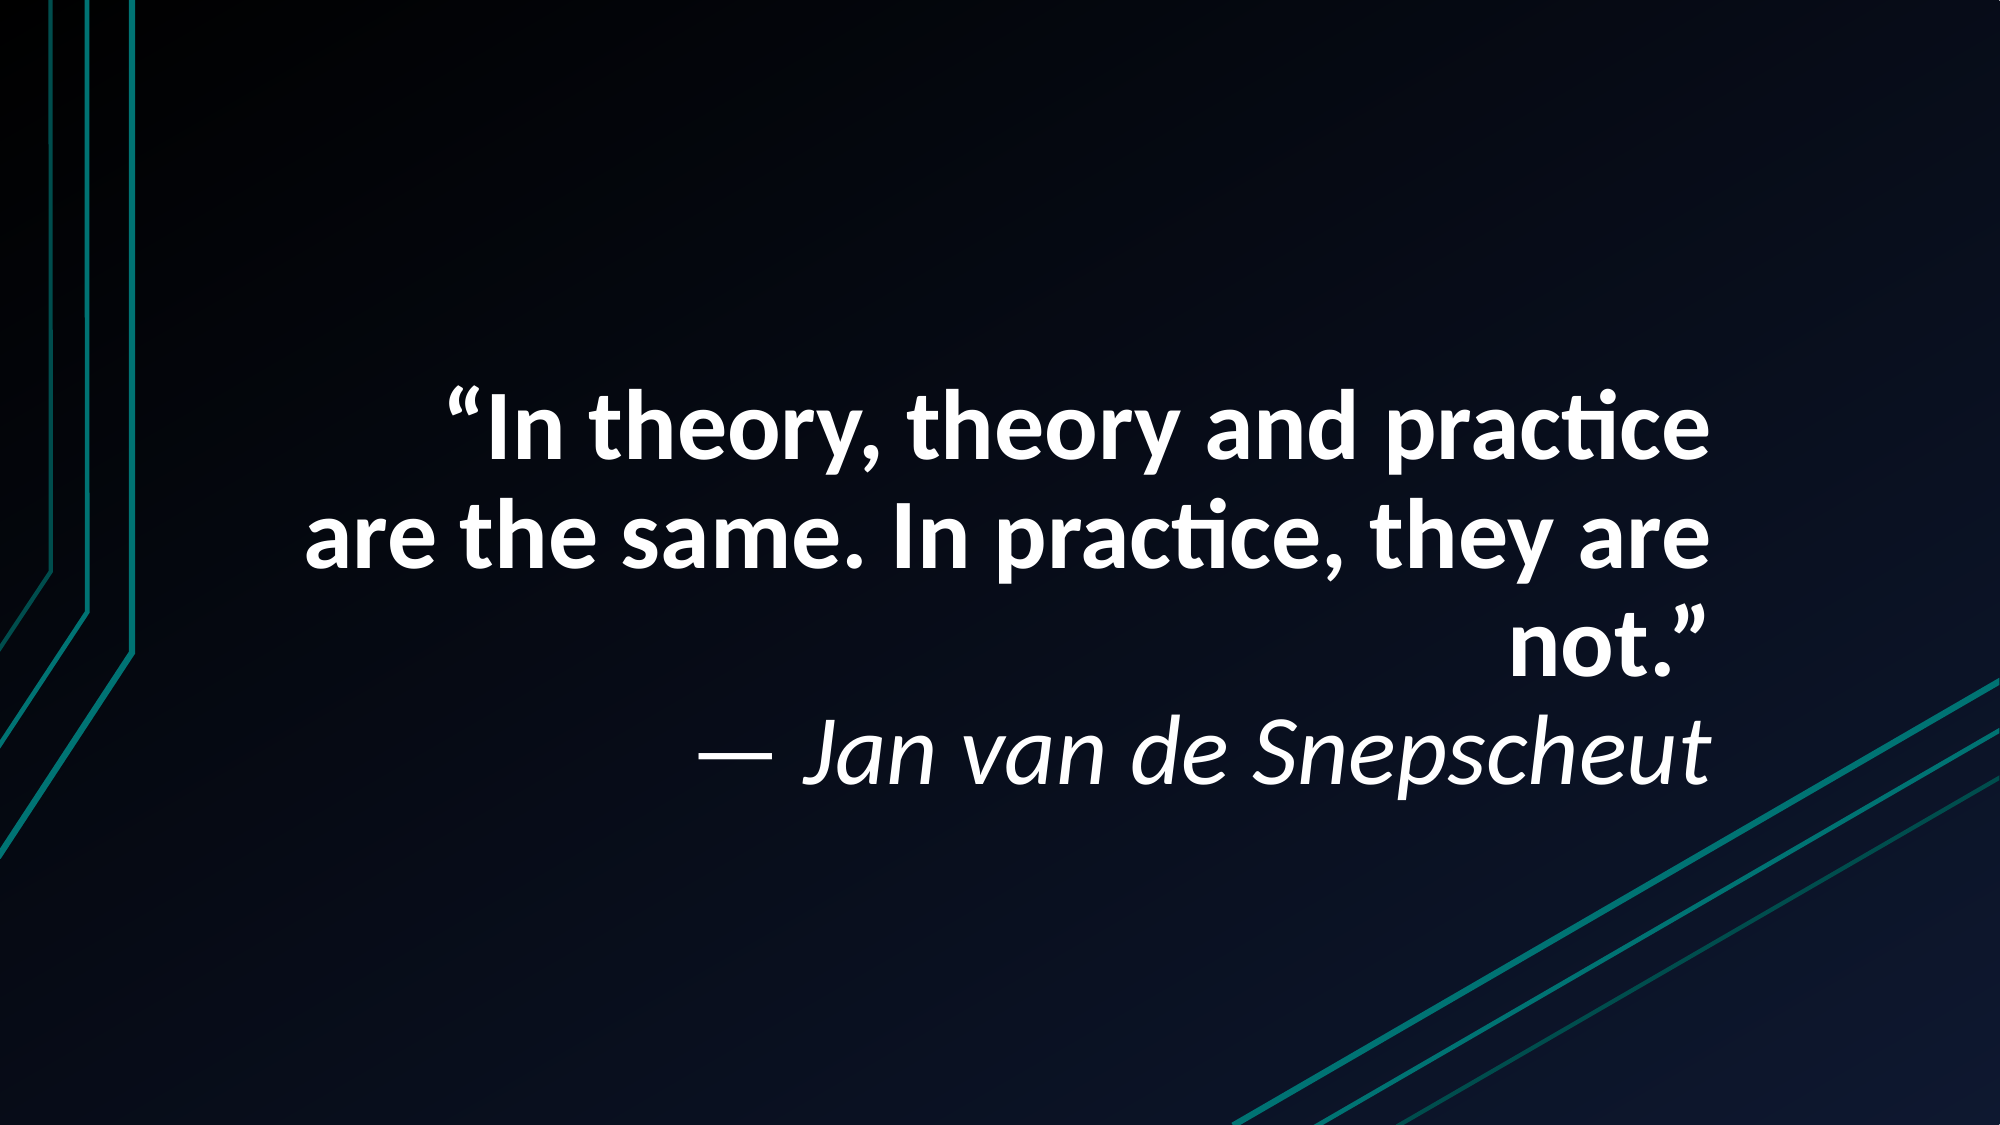

# “In theory, theory and practice are the same. In practice, they are not.” — Jan van de Snepscheut